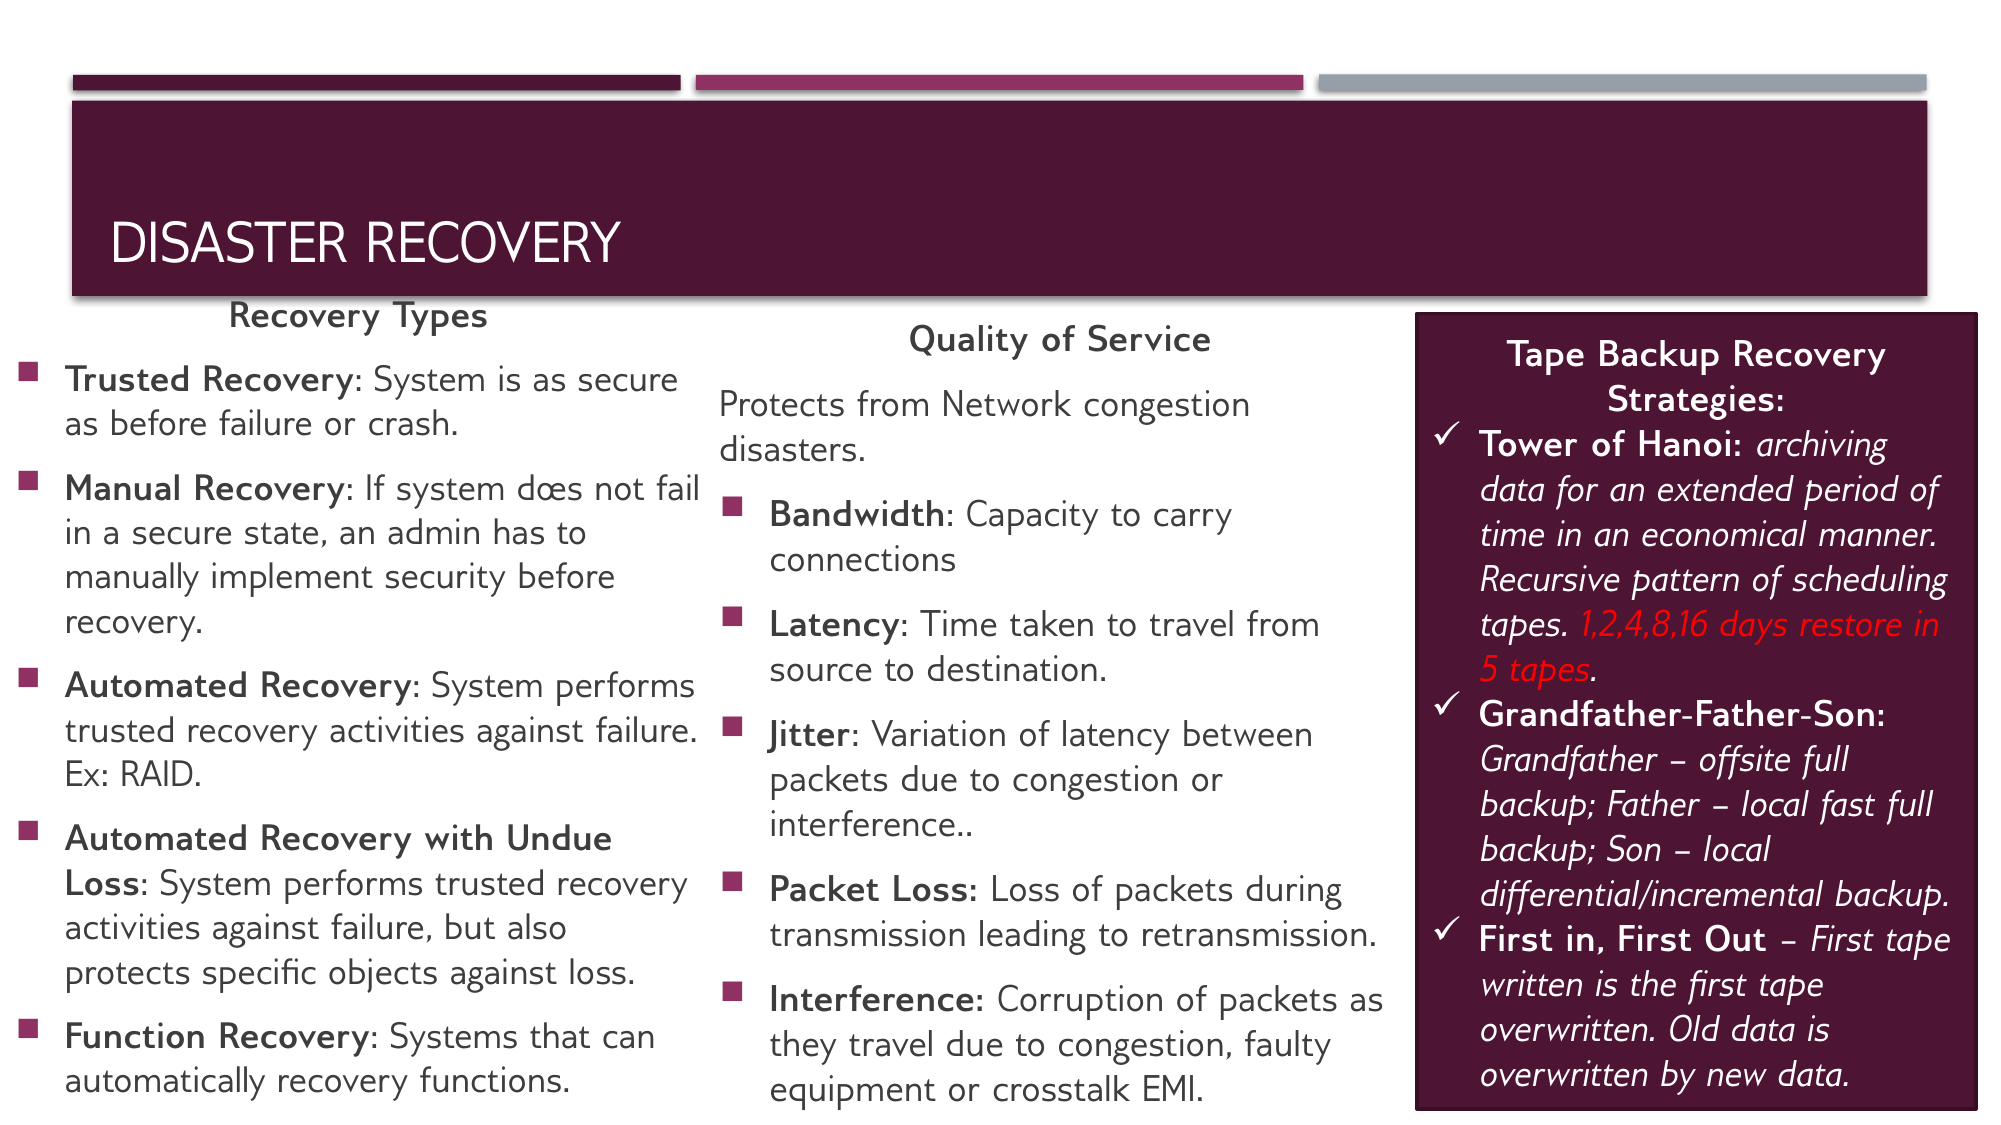

# Disaster recovery
Recovery Types
Trusted Recovery: System is as secure as before failure or crash.
Manual Recovery: If system does not fail in a secure state, an admin has to manually implement security before recovery.
Automated Recovery: System performs trusted recovery activities against failure. Ex: RAID.
Automated Recovery with Undue Loss: System performs trusted recovery activities against failure, but also protects specific objects against loss.
Function Recovery: Systems that can automatically recovery functions.
Quality of Service
Protects from Network congestion disasters.
Bandwidth: Capacity to carry connections
Latency: Time taken to travel from source to destination.
Jitter: Variation of latency between packets due to congestion or interference..
Packet Loss: Loss of packets during transmission leading to retransmission.
Interference: Corruption of packets as they travel due to congestion, faulty equipment or crosstalk EMI.
Tape Backup Recovery Strategies:
Tower of Hanoi: archiving data for an extended period of time in an economical manner. Recursive pattern of scheduling tapes. 1,2,4,8,16 days restore in 5 tapes.
Grandfather-Father-Son: Grandfather – offsite full backup; Father – local fast full backup; Son – local differential/incremental backup.
First in, First Out – First tape written is the first tape overwritten. Old data is overwritten by new data.